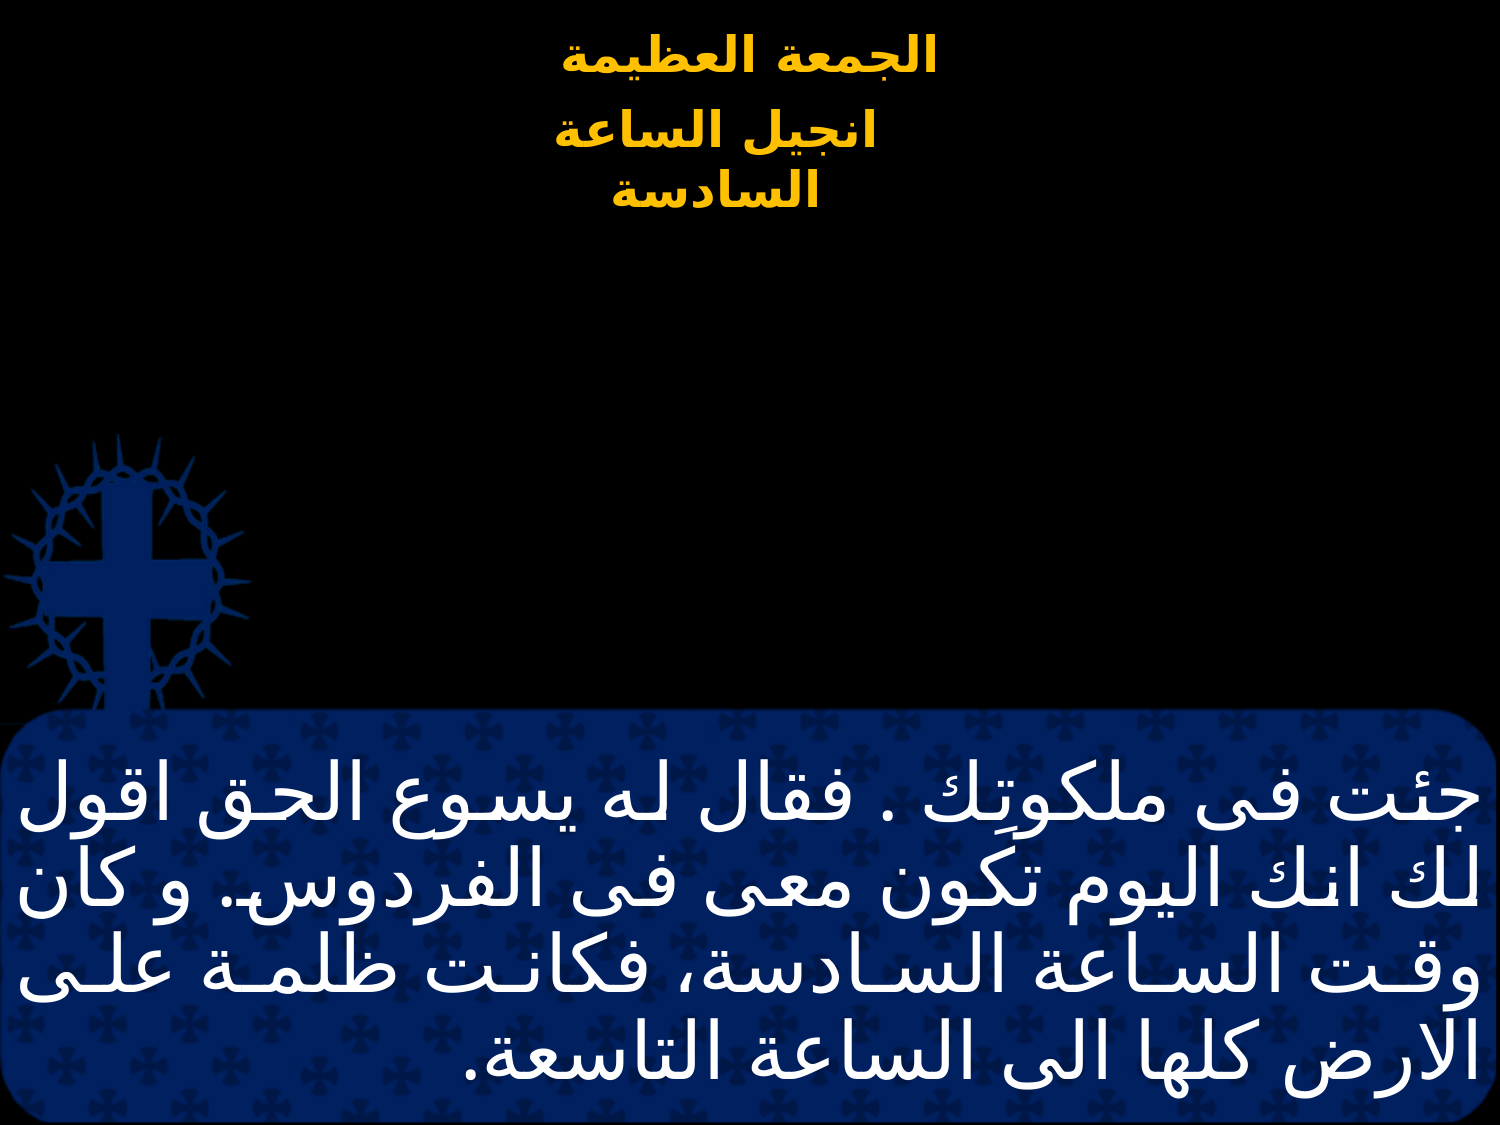

# جئت فى ملكوتِك . فقال له يسوع الحق اقول لك انك اليوم تكون معى فى الفردوس. و كان وقت الساعة السادسة، فكانت ظلمة على الارض كلها الى الساعة التاسعة.